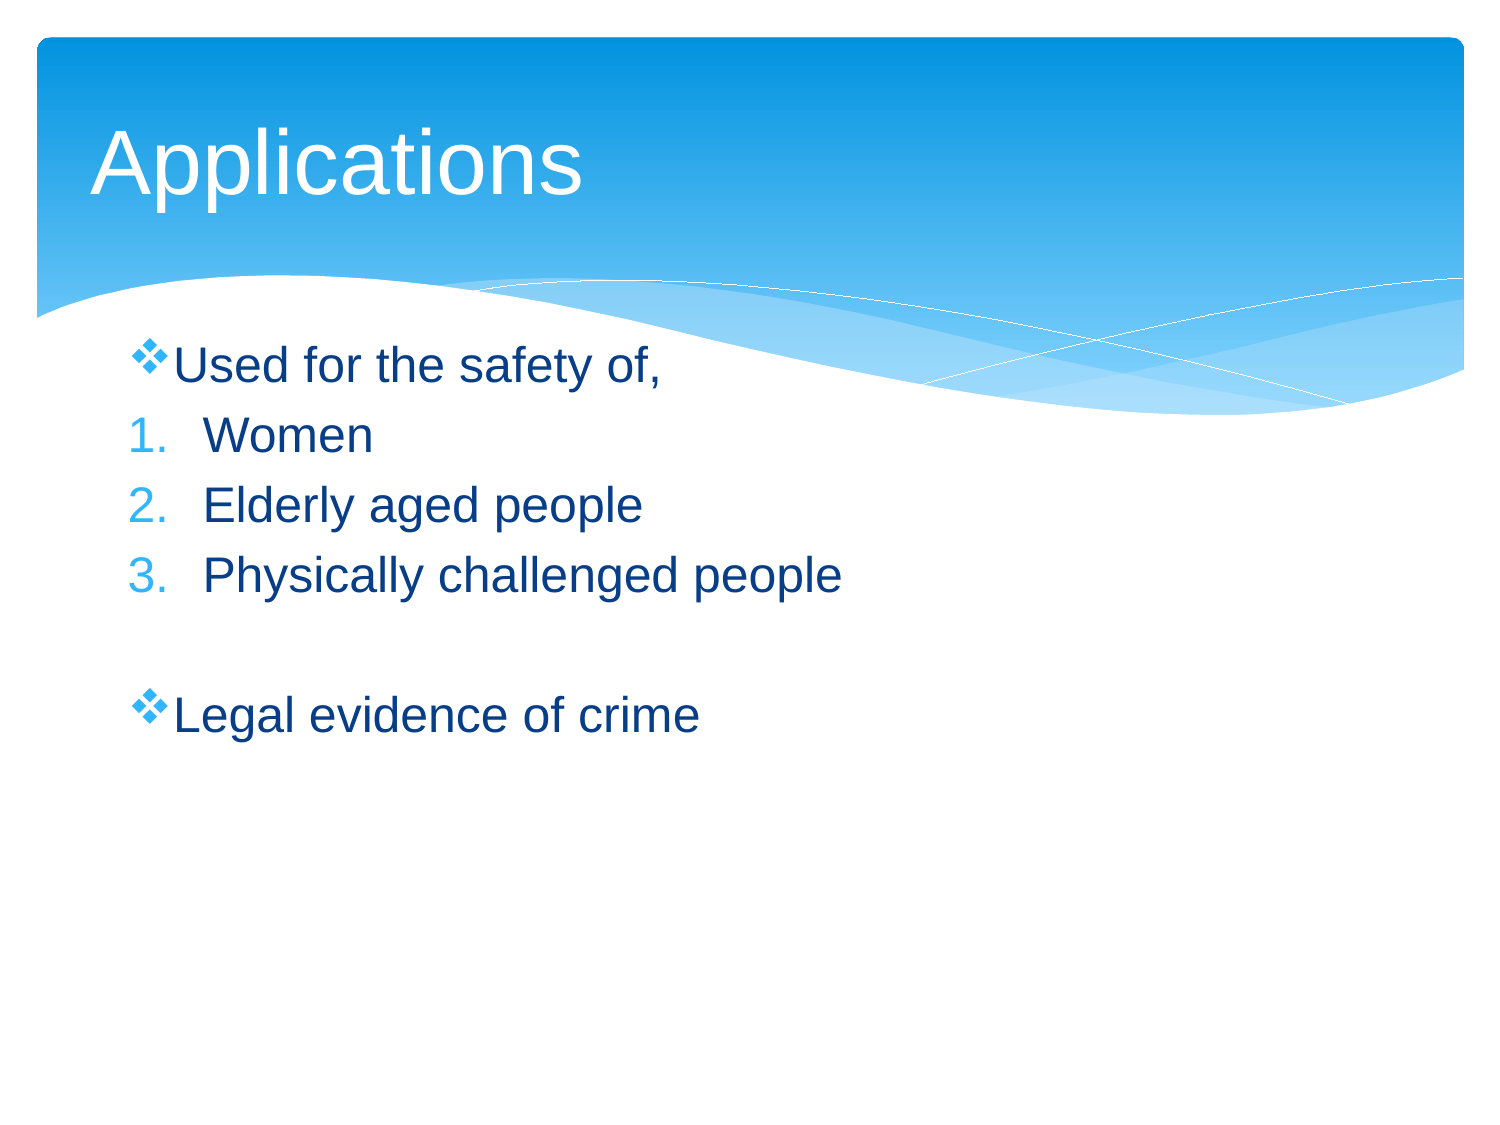

# Applications
Used for the safety of,
Women
Elderly aged people
Physically challenged people

Legal evidence of crime